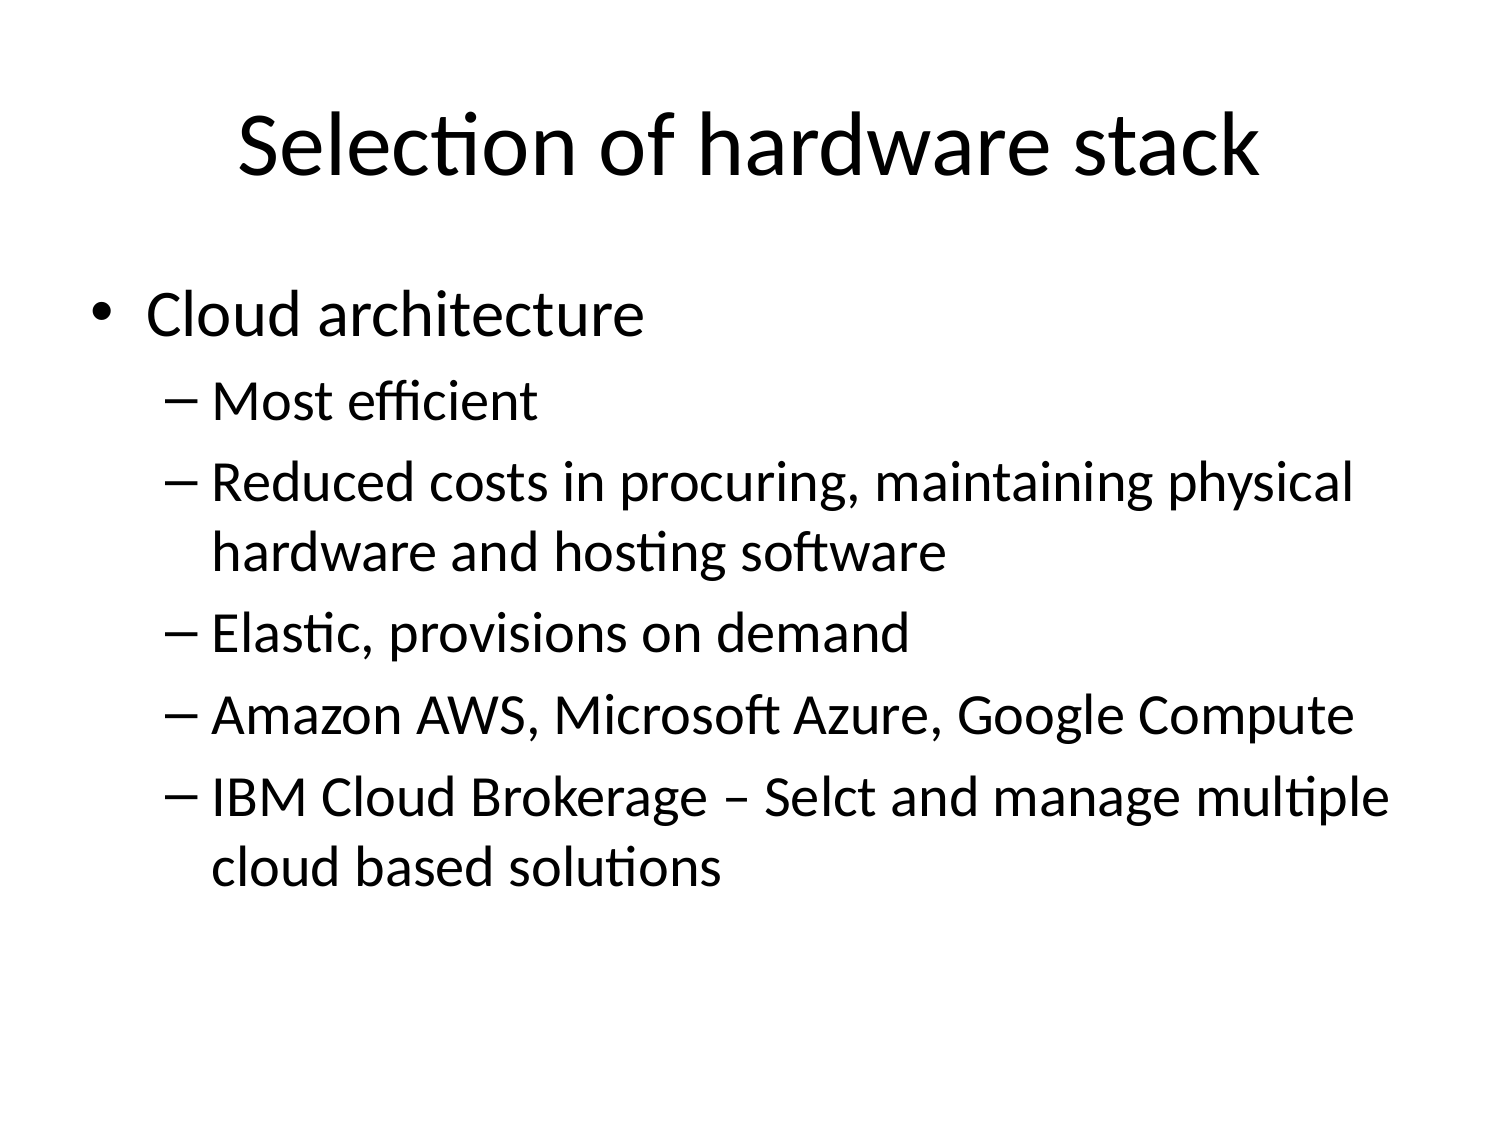

# Selection of hardware stack
Cloud architecture
Most efficient
Reduced costs in procuring, maintaining physical hardware and hosting software
Elastic, provisions on demand
Amazon AWS, Microsoft Azure, Google Compute
IBM Cloud Brokerage – Selct and manage multiple cloud based solutions